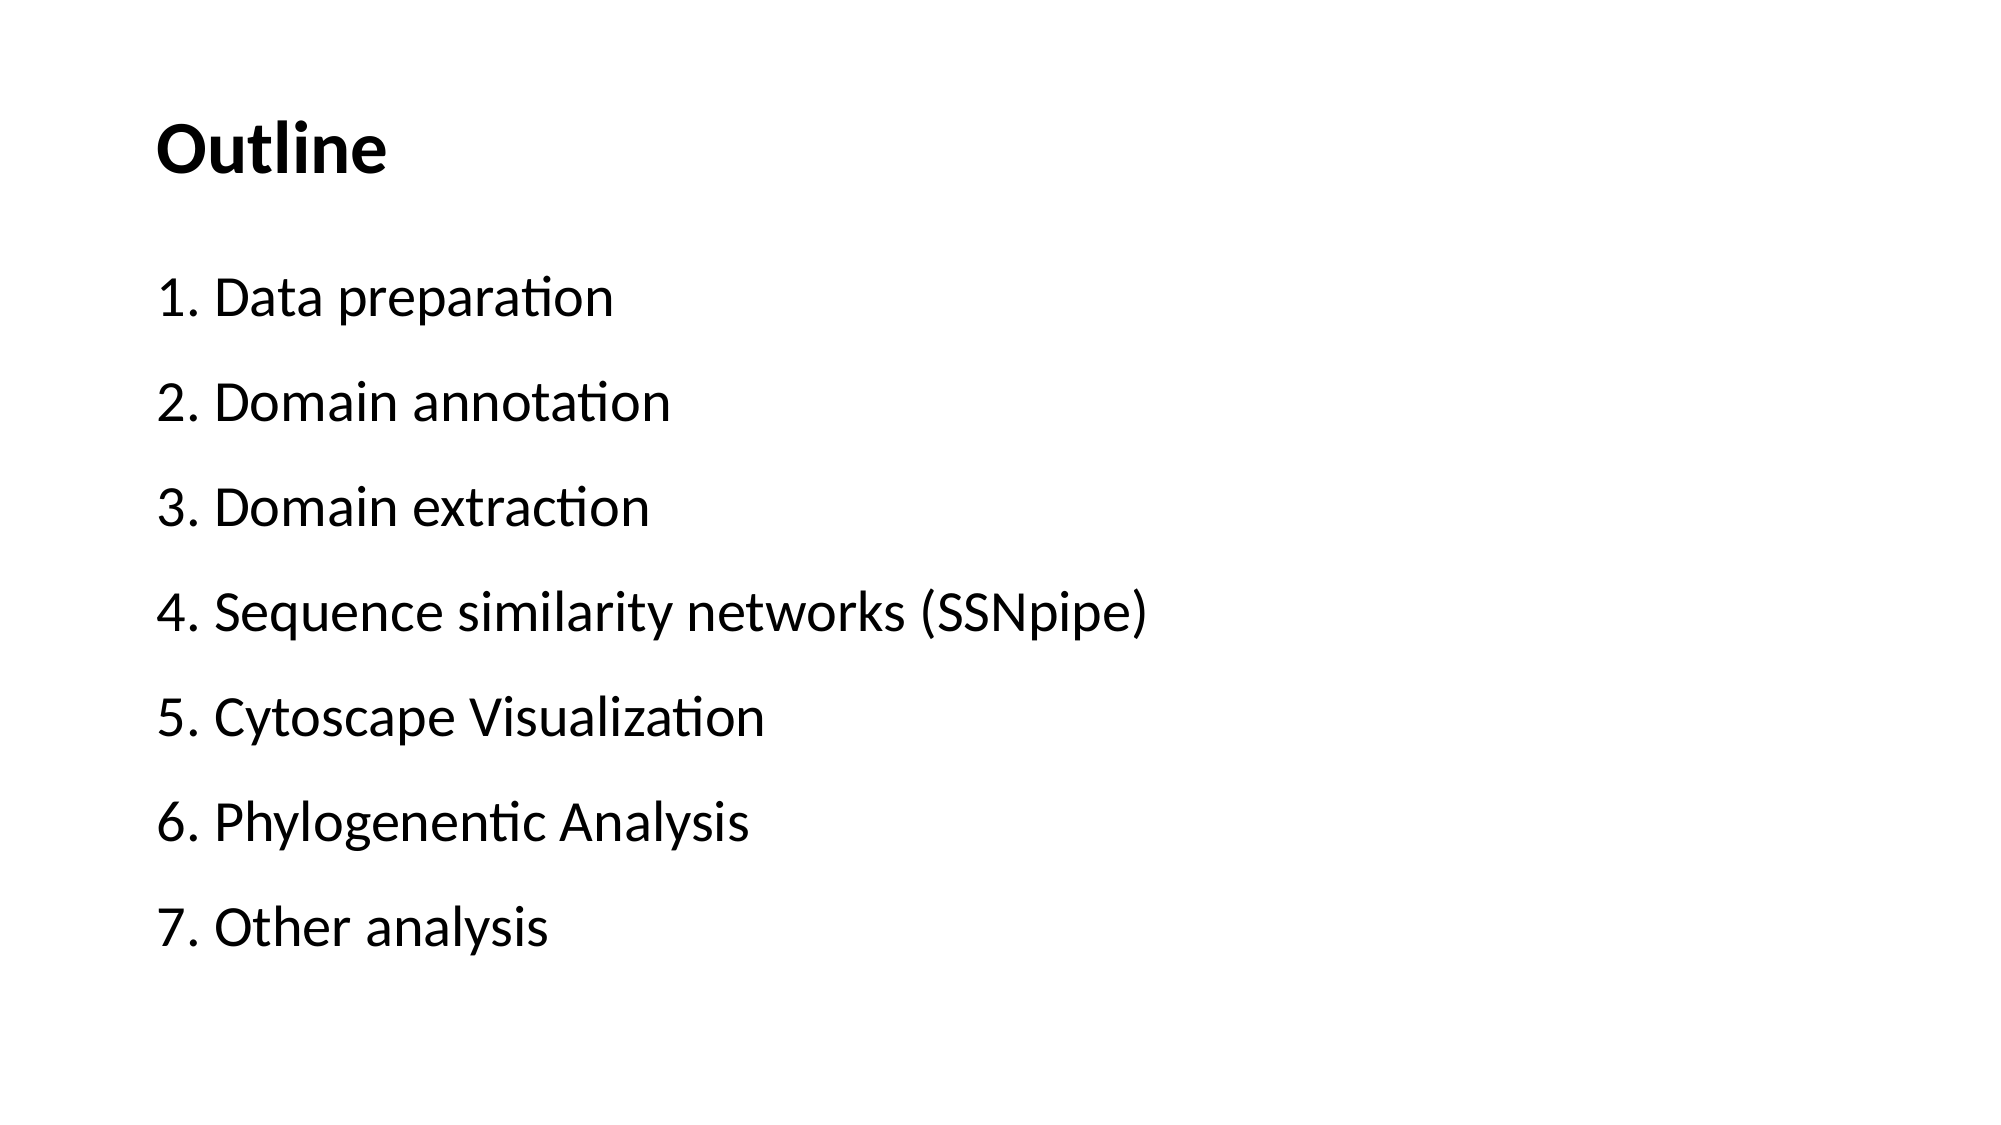

Outline
1. Data preparation
2. Domain annotation
3. Domain extraction
4. Sequence similarity networks (SSNpipe)
5. Cytoscape Visualization
6. Phylogenentic Analysis
7. Other analysis